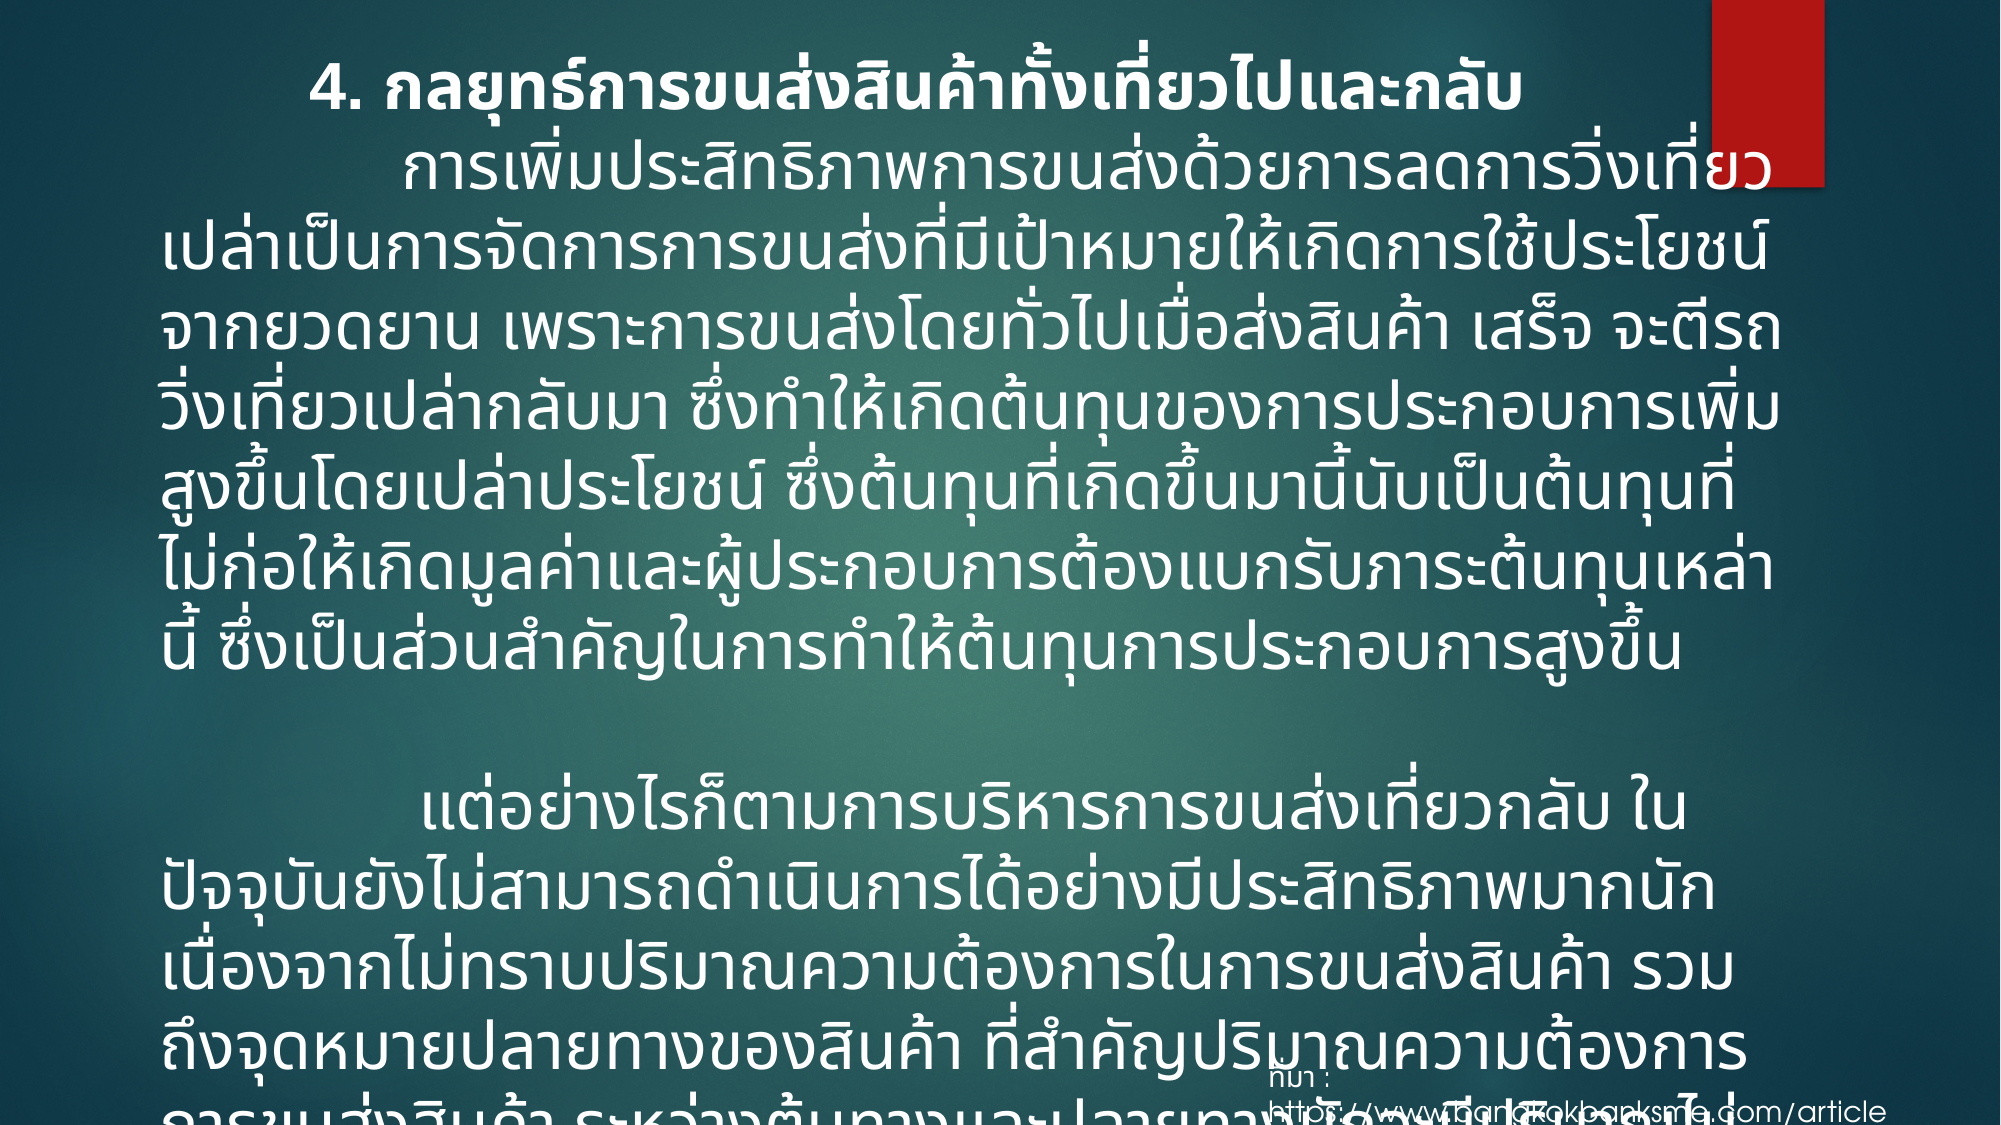

4. กลยุทธ์การขนส่งสินค้าทั้งเที่ยวไปและกลับ
              การเพิ่มประสิทธิภาพการขนส่งด้วยการลดการวิ่งเที่ยวเปล่าเป็นการจัดการการขนส่งที่มีเป้าหมายให้เกิดการใช้ประโยชน์จากยวดยาน เพราะการขนส่งโดยทั่วไปเมื่อส่งสินค้า เสร็จ จะตีรถวิ่งเที่ยวเปล่ากลับมา ซึ่งทำให้เกิดต้นทุนของการประกอบการเพิ่มสูงขึ้นโดยเปล่าประโยชน์ ซึ่งต้นทุนที่เกิดขึ้นมานี้นับเป็นต้นทุนที่ไม่ก่อให้เกิดมูลค่าและผู้ประกอบการต้องแบกรับภาระต้นทุนเหล่านี้ ซึ่งเป็นส่วนสำคัญในการทำให้ต้นทุนการประกอบการสูงขึ้น
               แต่อย่างไรก็ตามการบริหารการขนส่งเที่ยวกลับ ในปัจจุบันยังไม่สามารถดำเนินการได้อย่างมีประสิทธิภาพมากนักเนื่องจากไม่ทราบปริมาณความต้องการในการขนส่งสินค้า รวมถึงจุดหมายปลายทางของสินค้า ที่สำคัญปริมาณความต้องการการขนส่งสินค้า ระหว่างต้นทางและปลายทางมักจะมีปริมาณไม่เท่ากันการบริหารการจัดส่งเที่ยวกลับจะประสบความสำเร็จหรือไม่ ขึ้นอยู่กับการบริหารด้านข้อมูลข่าวสาร ซึ่งกลุ่มผู้ประกอบการจะต้องมีการให้ความร่วมมือ การวางแผน การพยากรณ์ความต้องการ รวมถึงการเติมเต็มสินค้า
ที่มา : https://www.bangkokbanksme.com/article